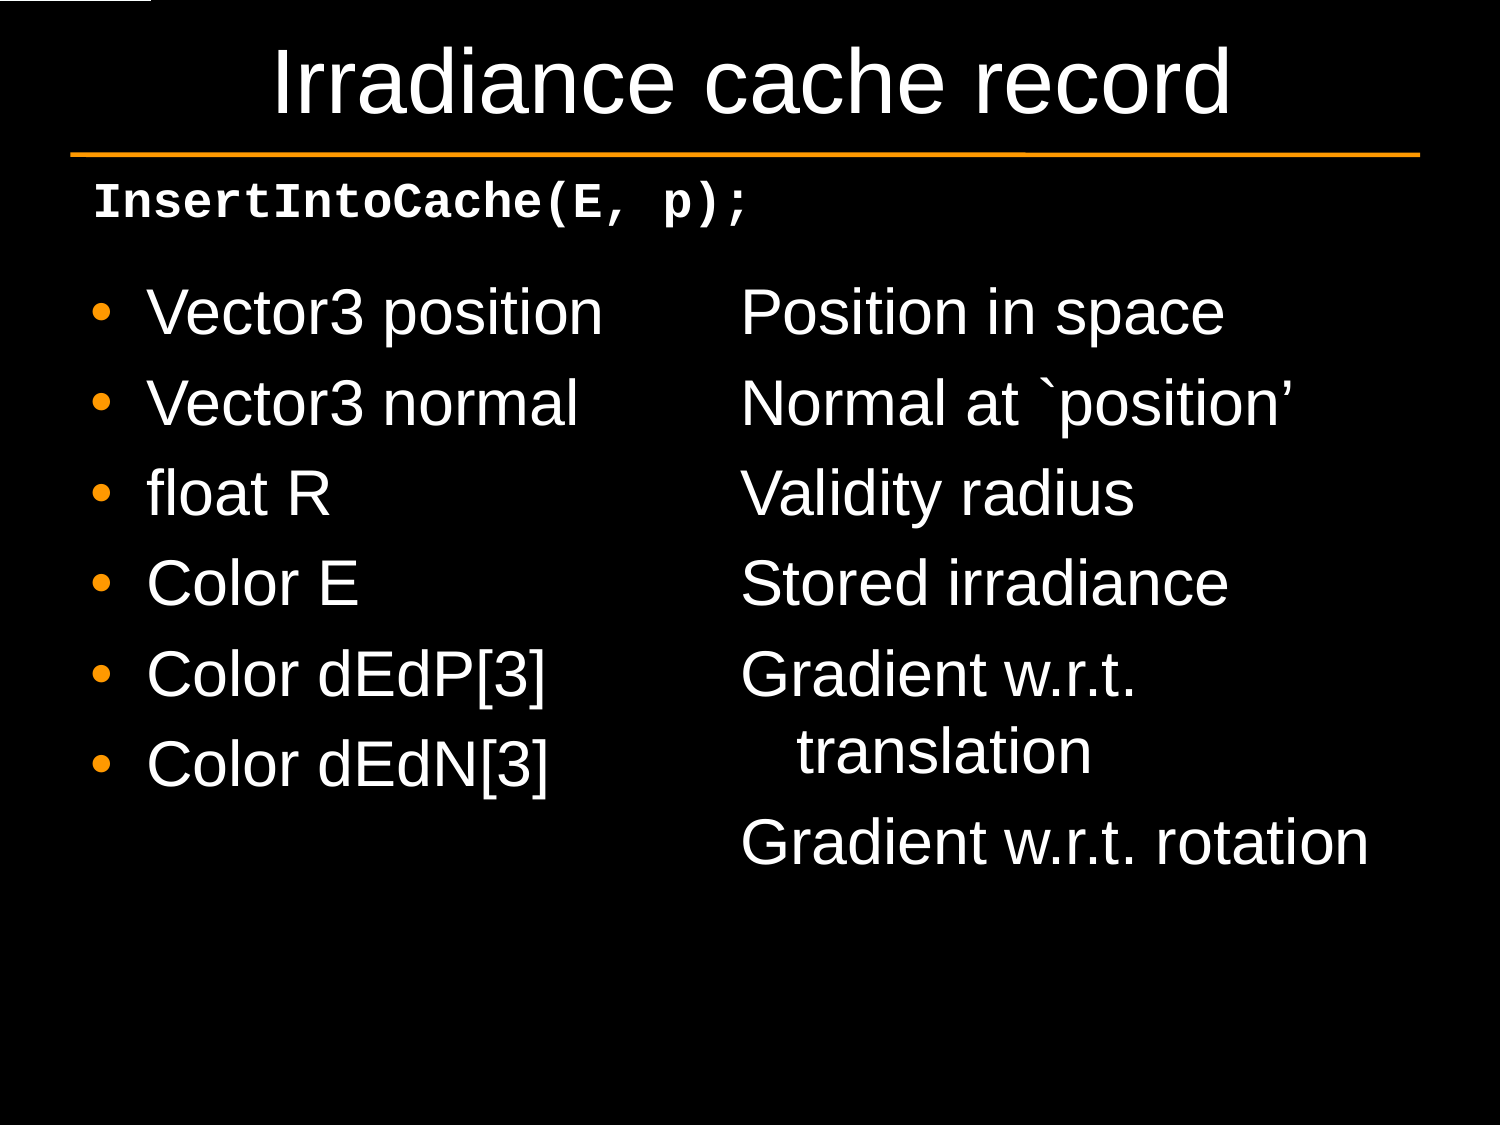

# Irradiance cache record
InsertIntoCache(E, p);
Vector3 position
Vector3 normal
float R
Color E
Color dEdP[3]
Color dEdN[3]
Position in space
Normal at `position’
Validity radius
Stored irradiance
Gradient w.r.t. translation
Gradient w.r.t. rotation